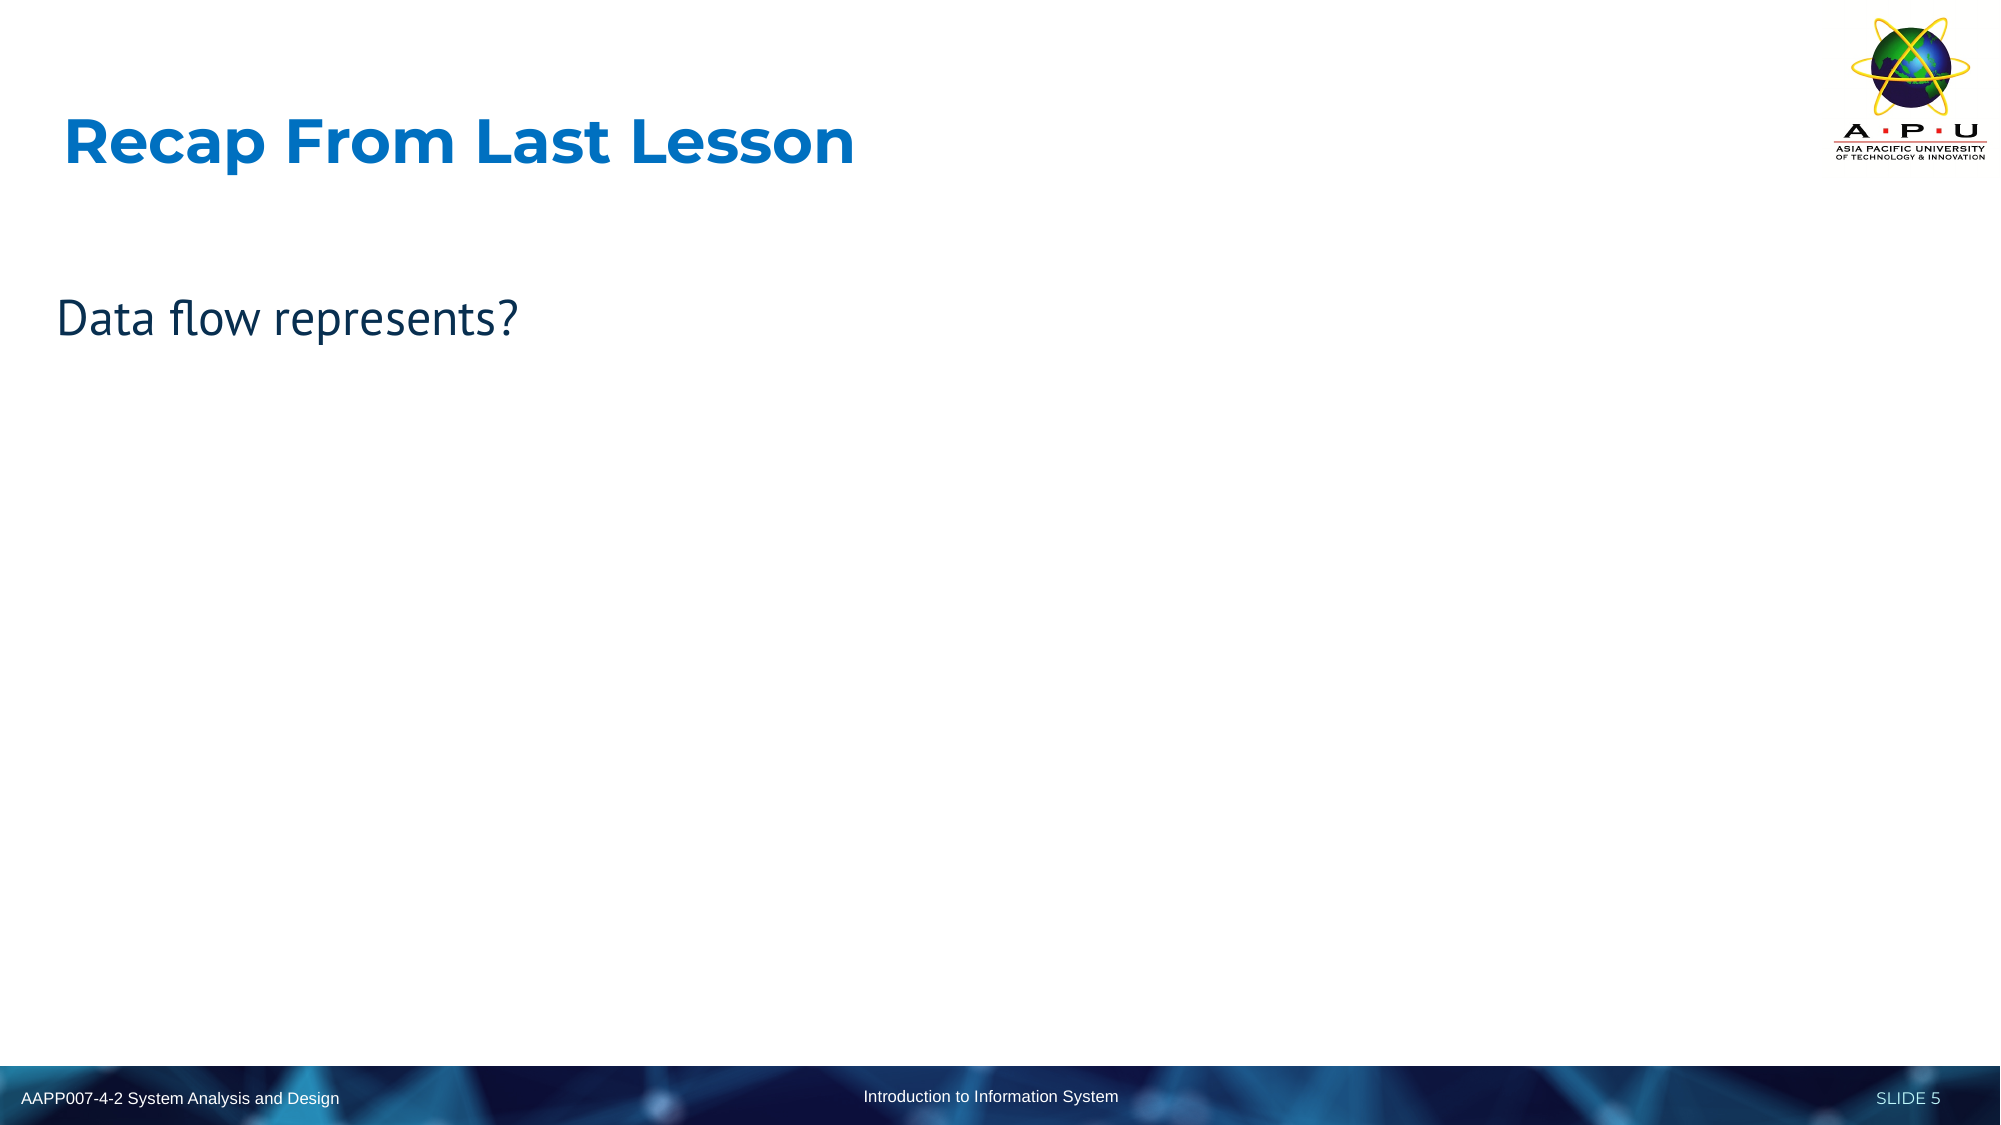

# Recap From Last Lesson
Data flow represents?